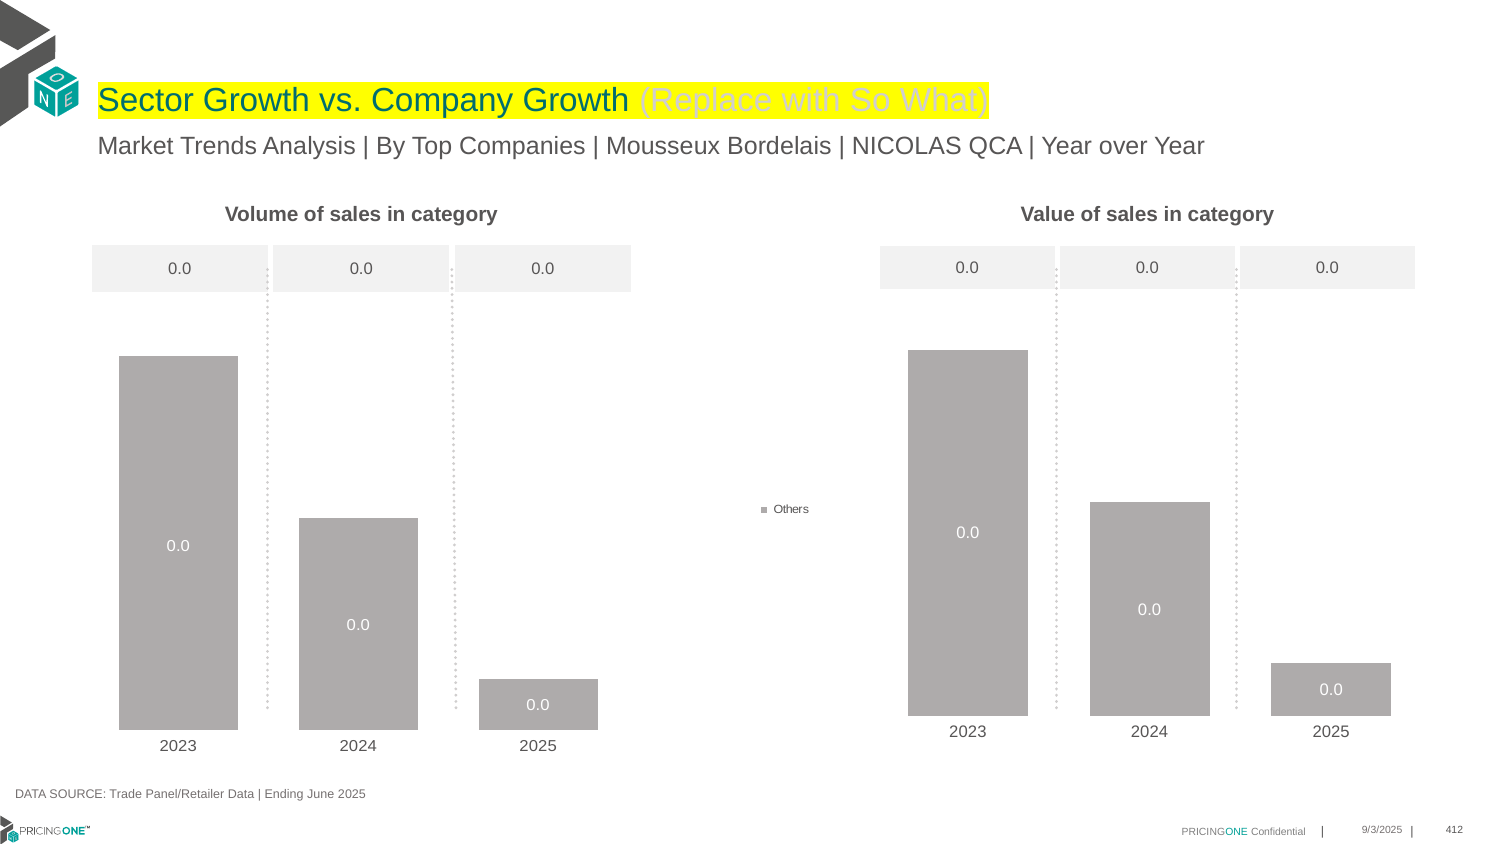

# Sector Growth vs. Company Growth (Replace with So What)
Market Trends Analysis | By Top Companies | Mousseux Bordelais | NICOLAS QCA | Year over Year
| Value of sales in category |  |  |
| --- | --- | --- |
| 0.0 | 0.0 | 0.0 |
| Volume of sales in category |  |  |
| --- | --- | --- |
| 0.0 | 0.0 | 0.0 |

### Chart

| Category | Others |
|---|---|
| 2023 | 0.008766 |
| 2024 | 0.005124 |
| 2025 | 0.001289 |

### Chart

| Category | Others |
|---|---|
| 2023 | 0.000693 |
| 2024 | 0.000393 |
| 2025 | 9.6e-05 |
DATA SOURCE: Trade Panel/Retailer Data | Ending June 2025

9/3/2025
412